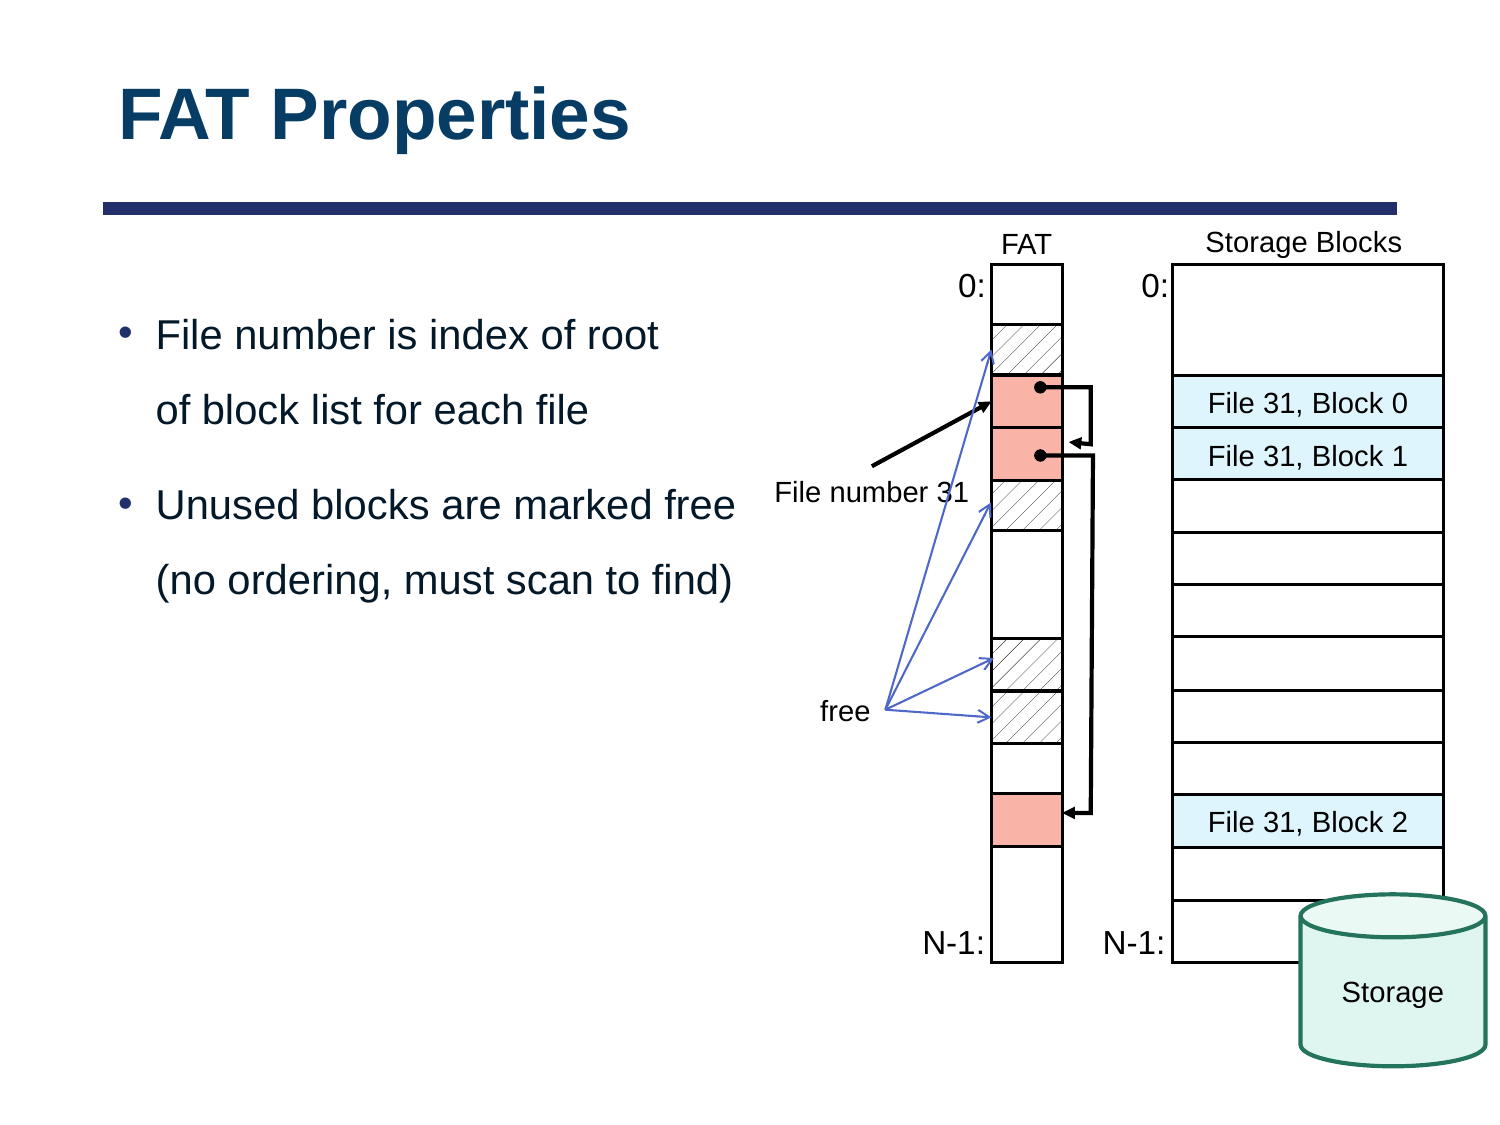

# FAT Properties
Storage Blocks
FAT
0:
0:

File number is index of root
of block list for each file
Unused blocks are marked free
(no ordering, must scan to find)

File 31, Block 0

File 31, Block 1

File number 31

free

File 31, Block 2

Storage
N-1:
N-1: